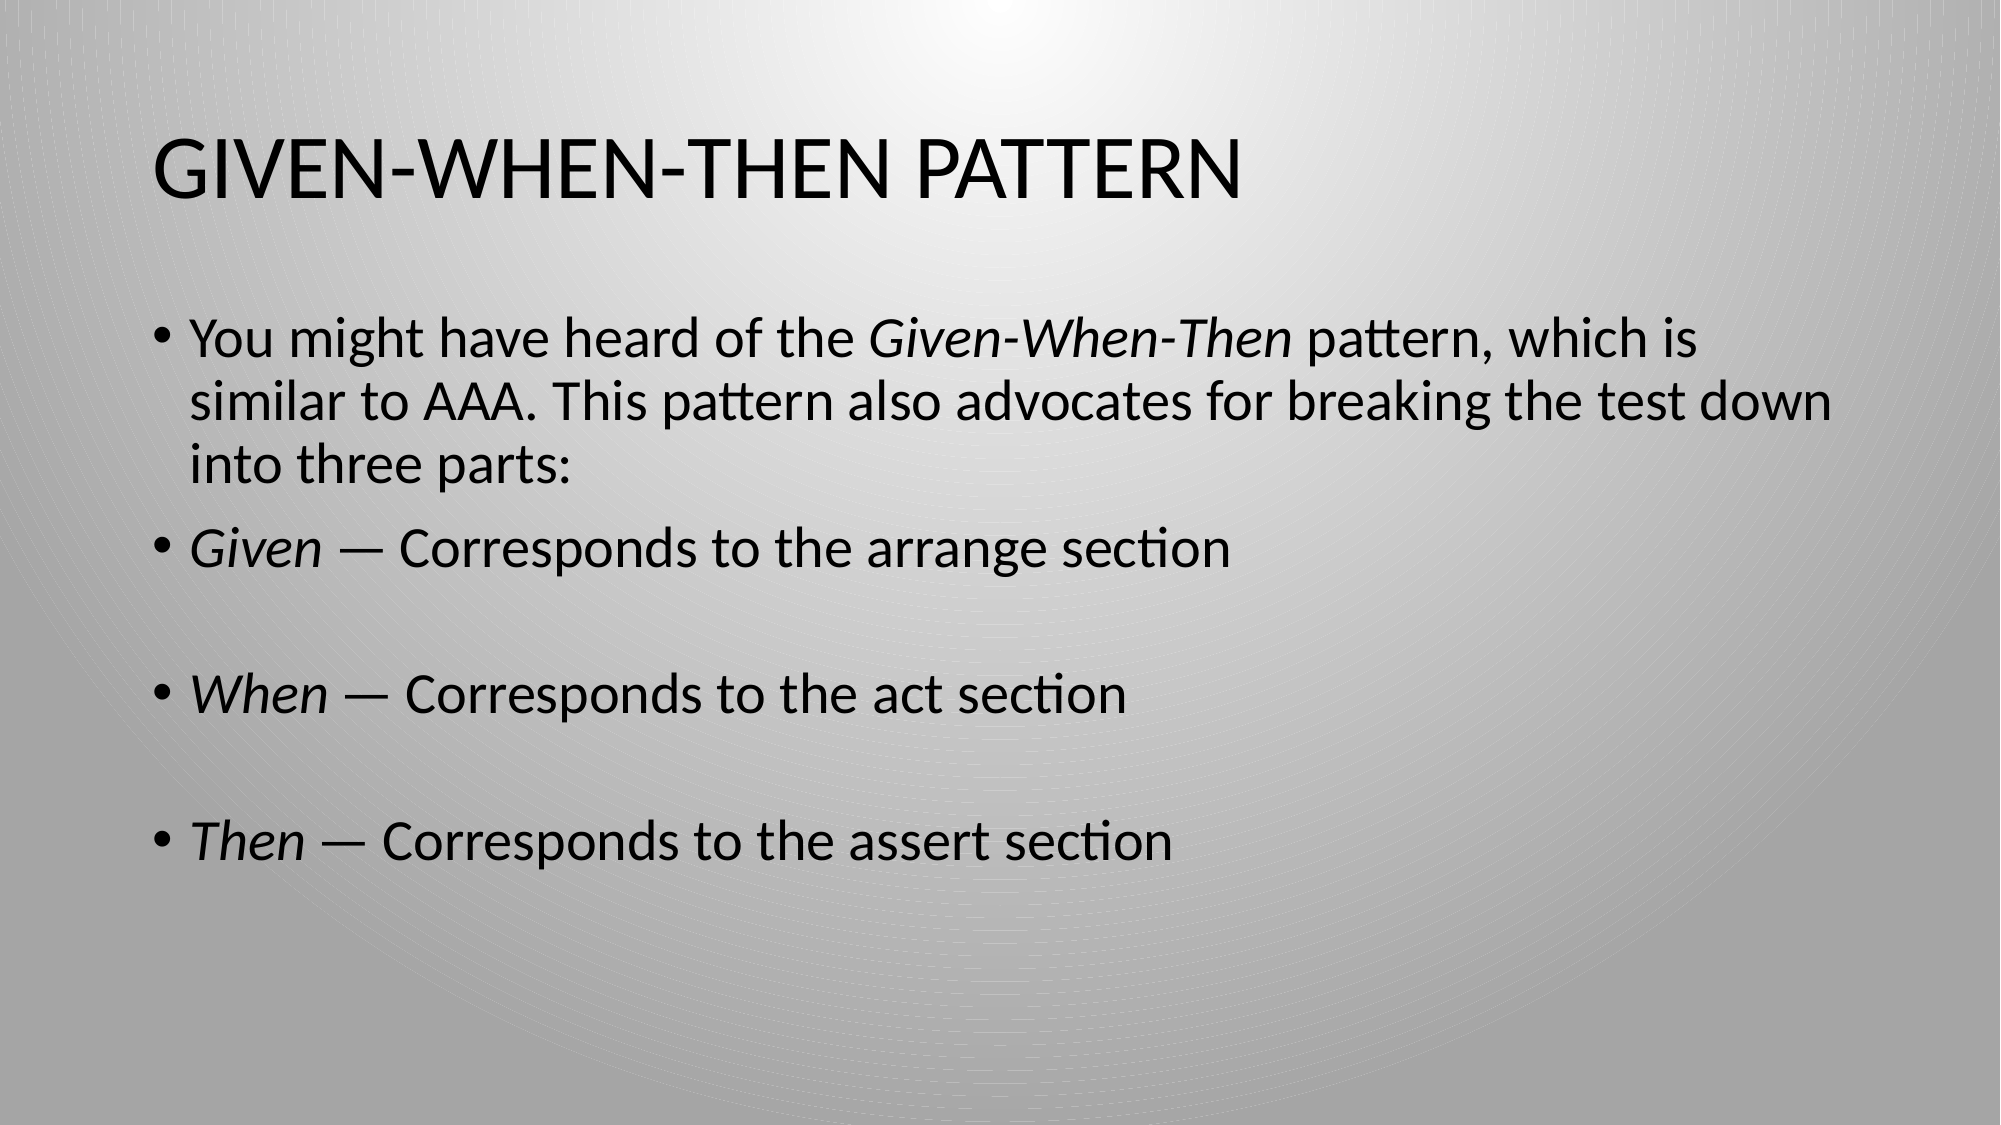

# GIVEN-WHEN-THEN PATTERN
You might have heard of the Given-When-Then pattern, which is similar to AAA. This pattern also advocates for breaking the test down into three parts:
Given — Corresponds to the arrange section
When — Corresponds to the act section
Then — Corresponds to the assert section